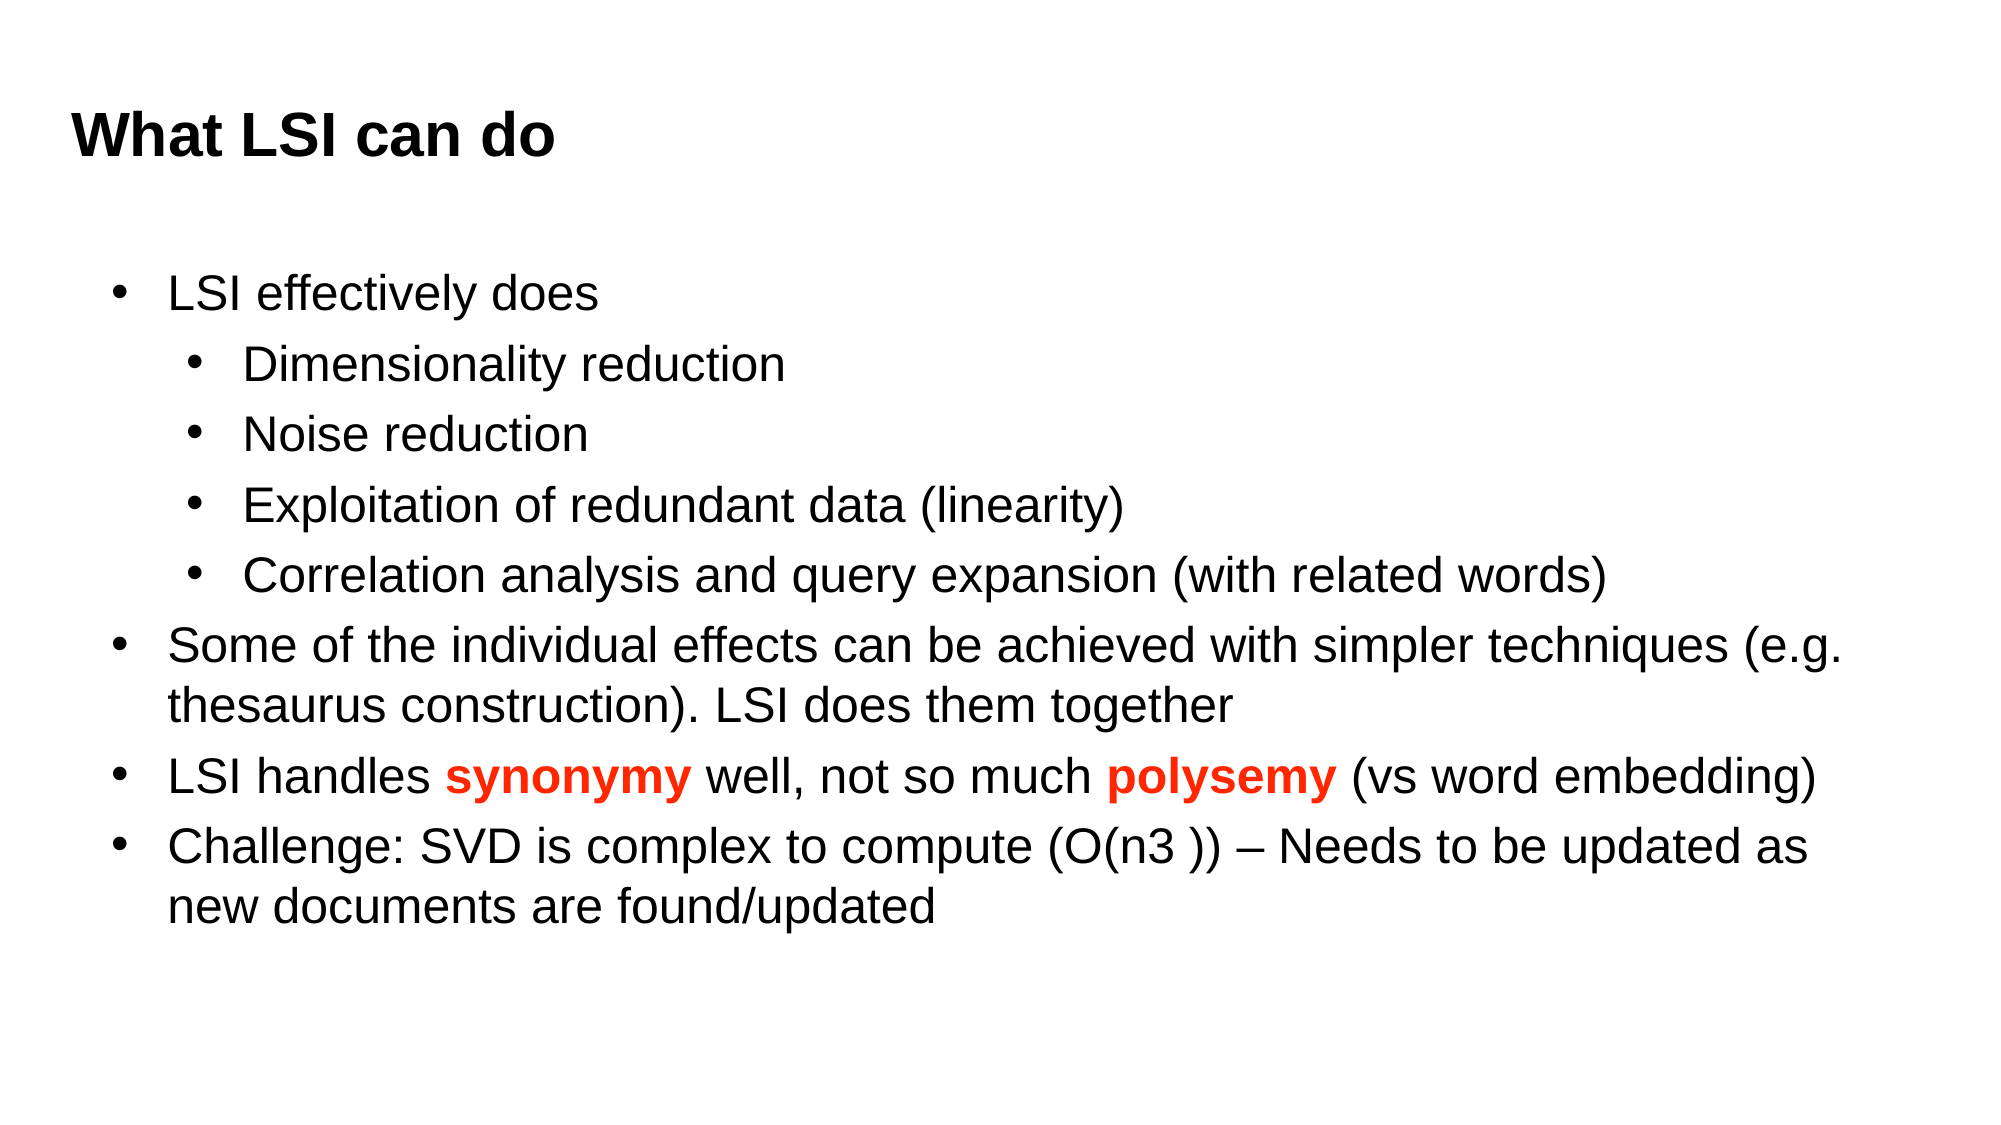

What LSI can do
LSI effectively does
Dimensionality reduction
Noise reduction
Exploitation of redundant data (linearity)
Correlation analysis and query expansion (with related words)
Some of the individual effects can be achieved with simpler techniques (e.g. thesaurus construction). LSI does them together
LSI handles synonymy well, not so much polysemy (vs word embedding)
Challenge: SVD is complex to compute (O(n3 )) – Needs to be updated as new documents are found/updated
10